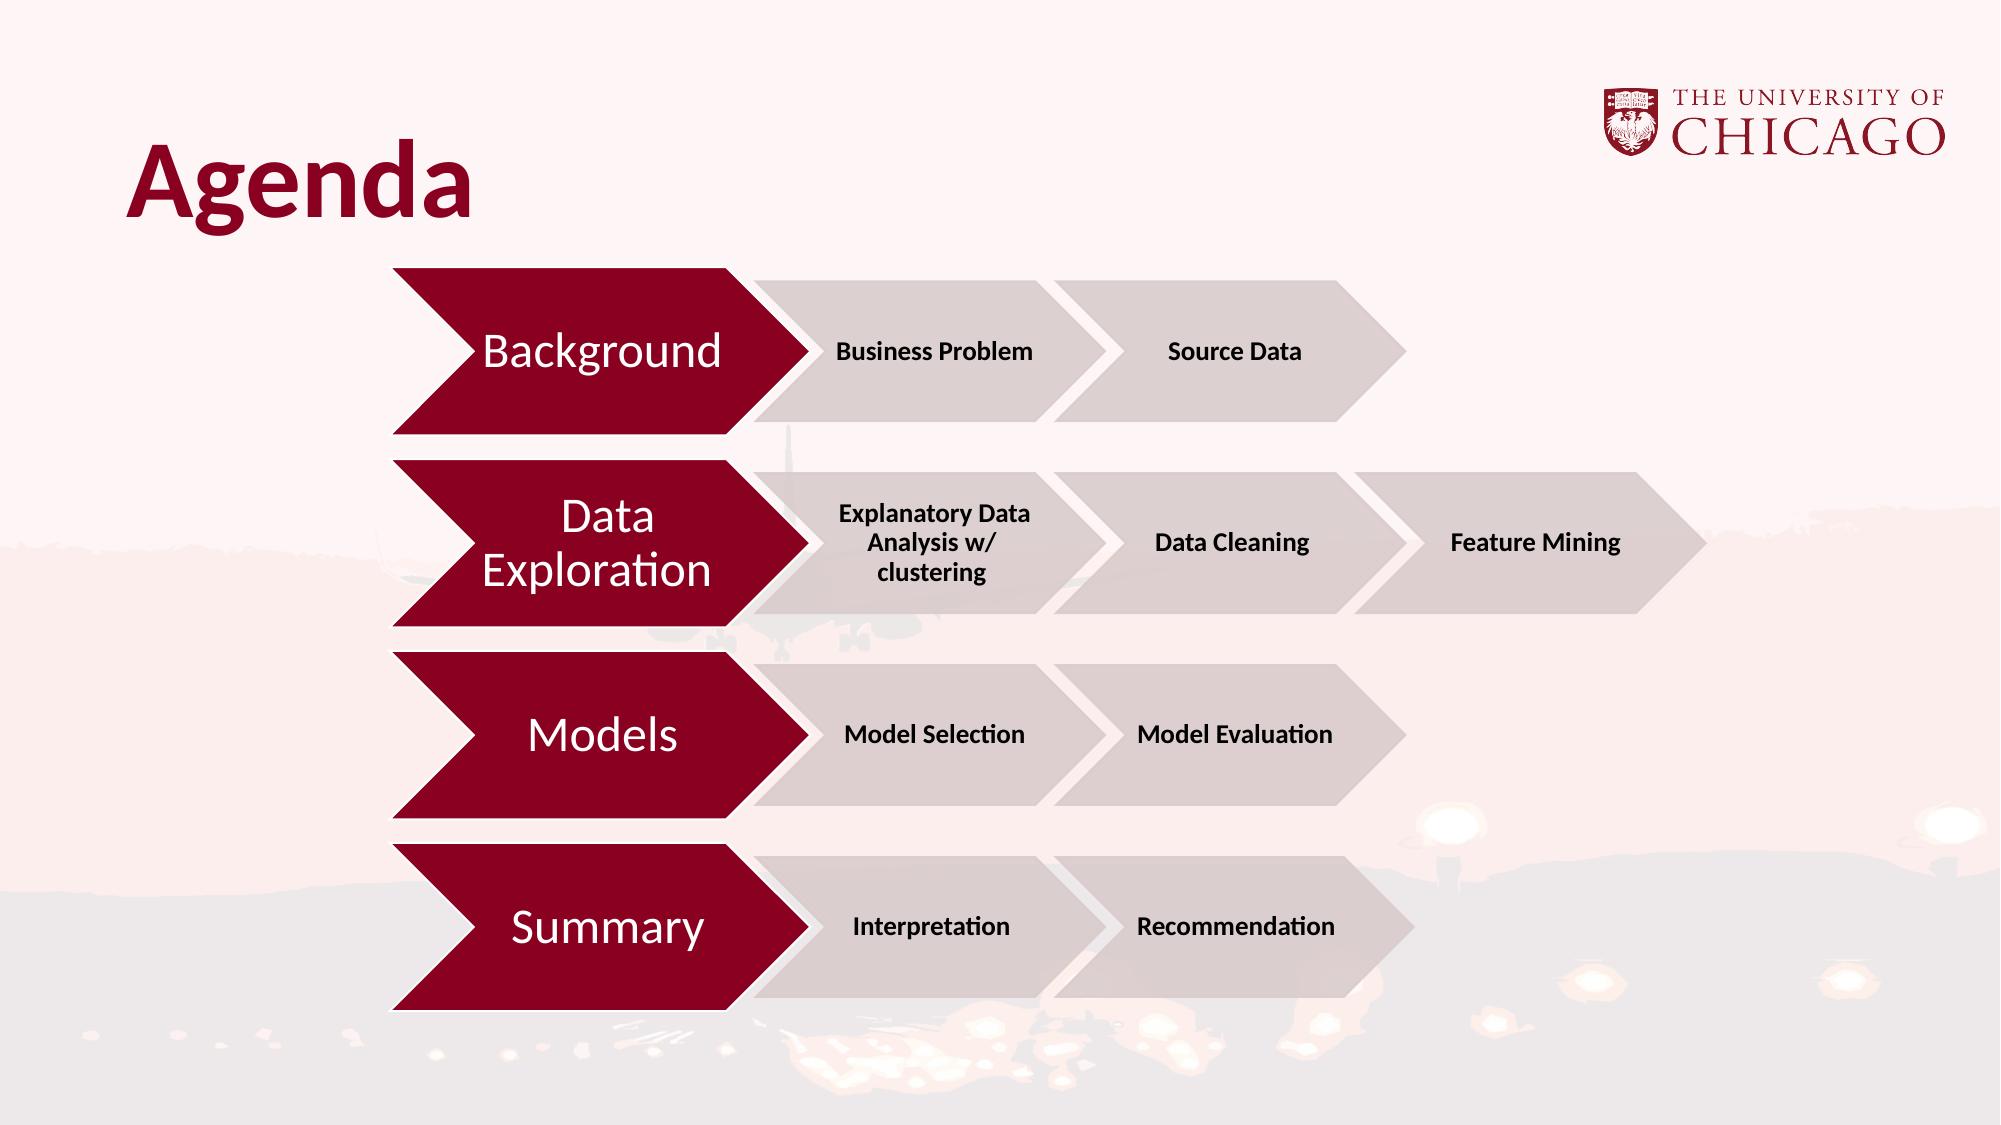

Agenda
Background
 Business Problem
 Source Data
 Data Exploration
 Explanatory Data Analysis w/ clustering
 Data Cleaning
 Feature Mining
Models
 Model Selection
 Model Evaluation
 Summary
Interpretation
Recommendation